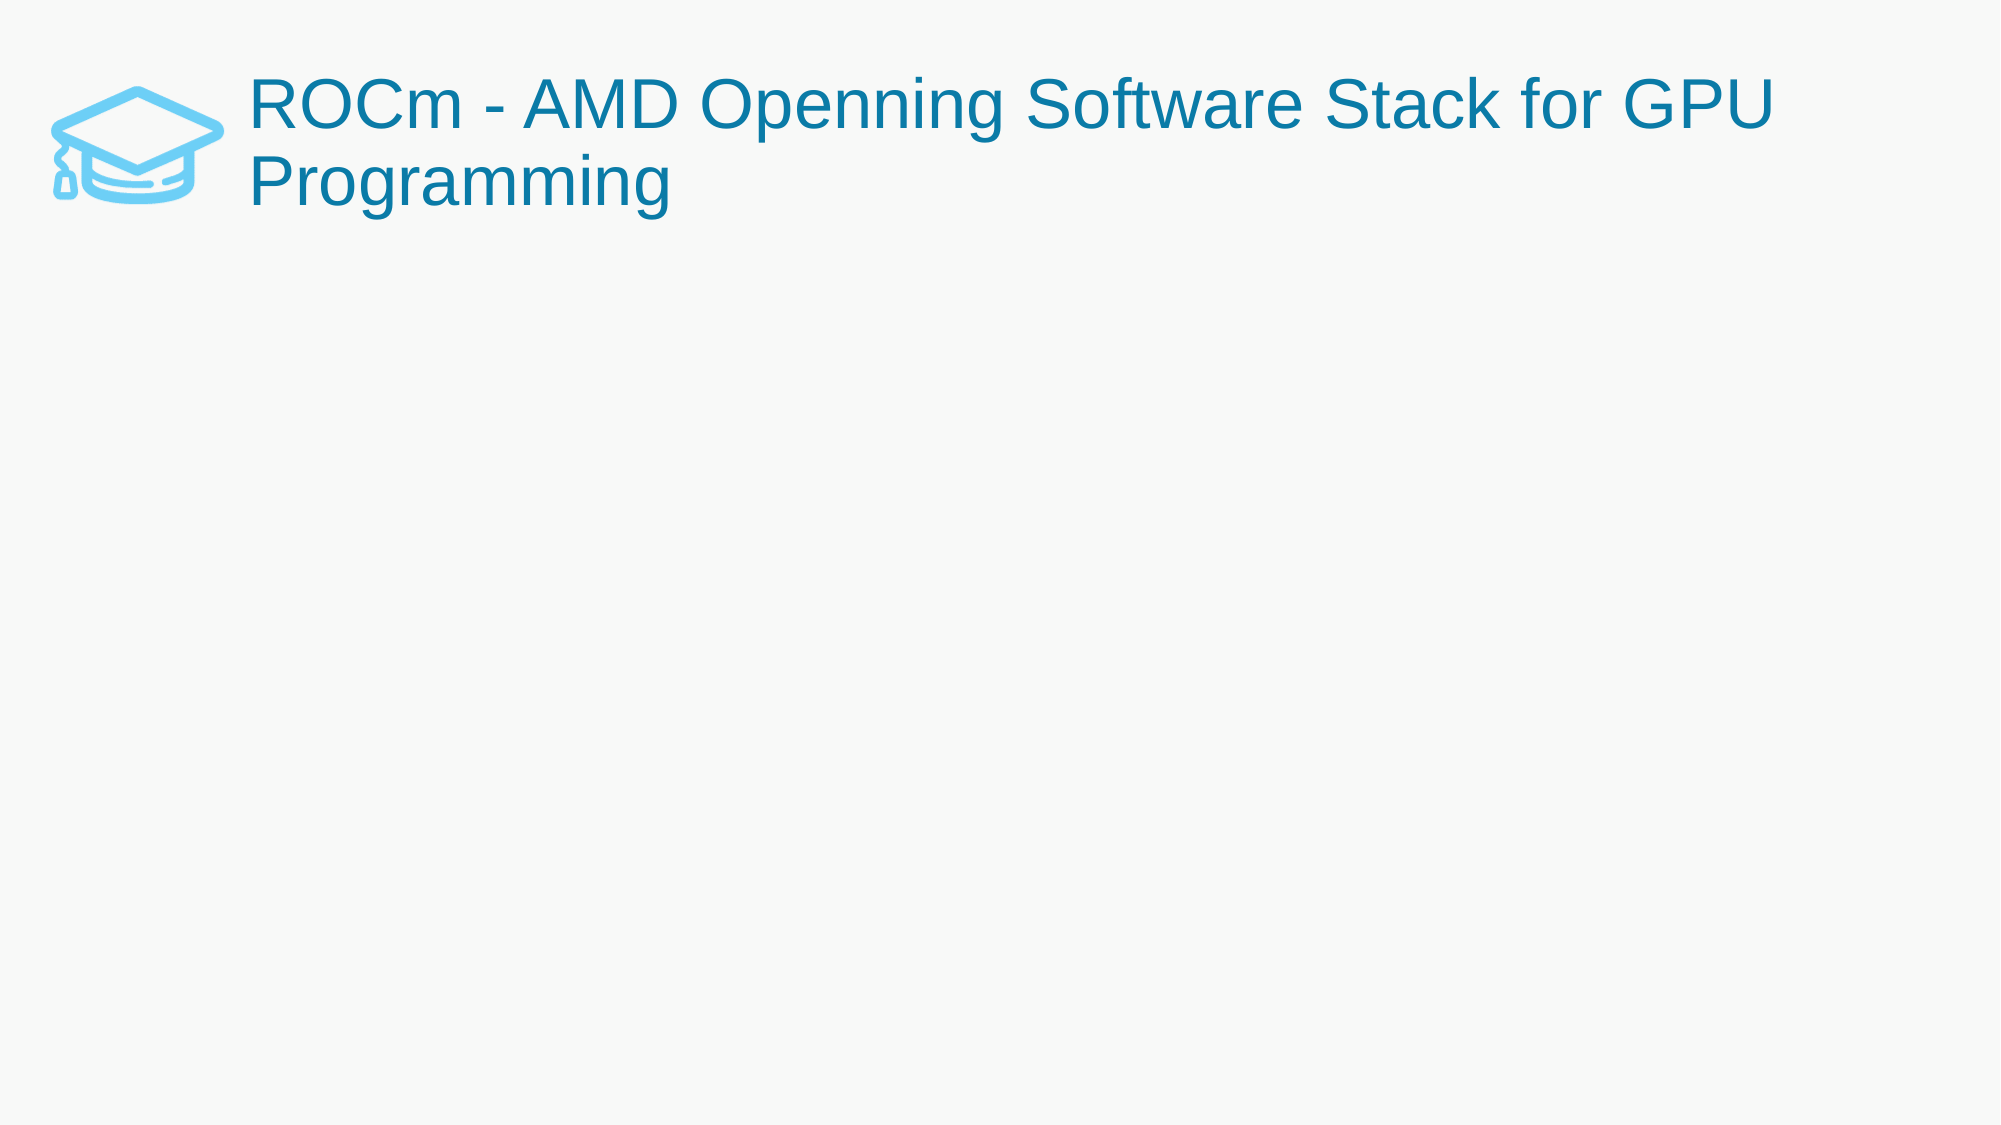

# ROCm - AMD Openning Software Stack for GPU Programming